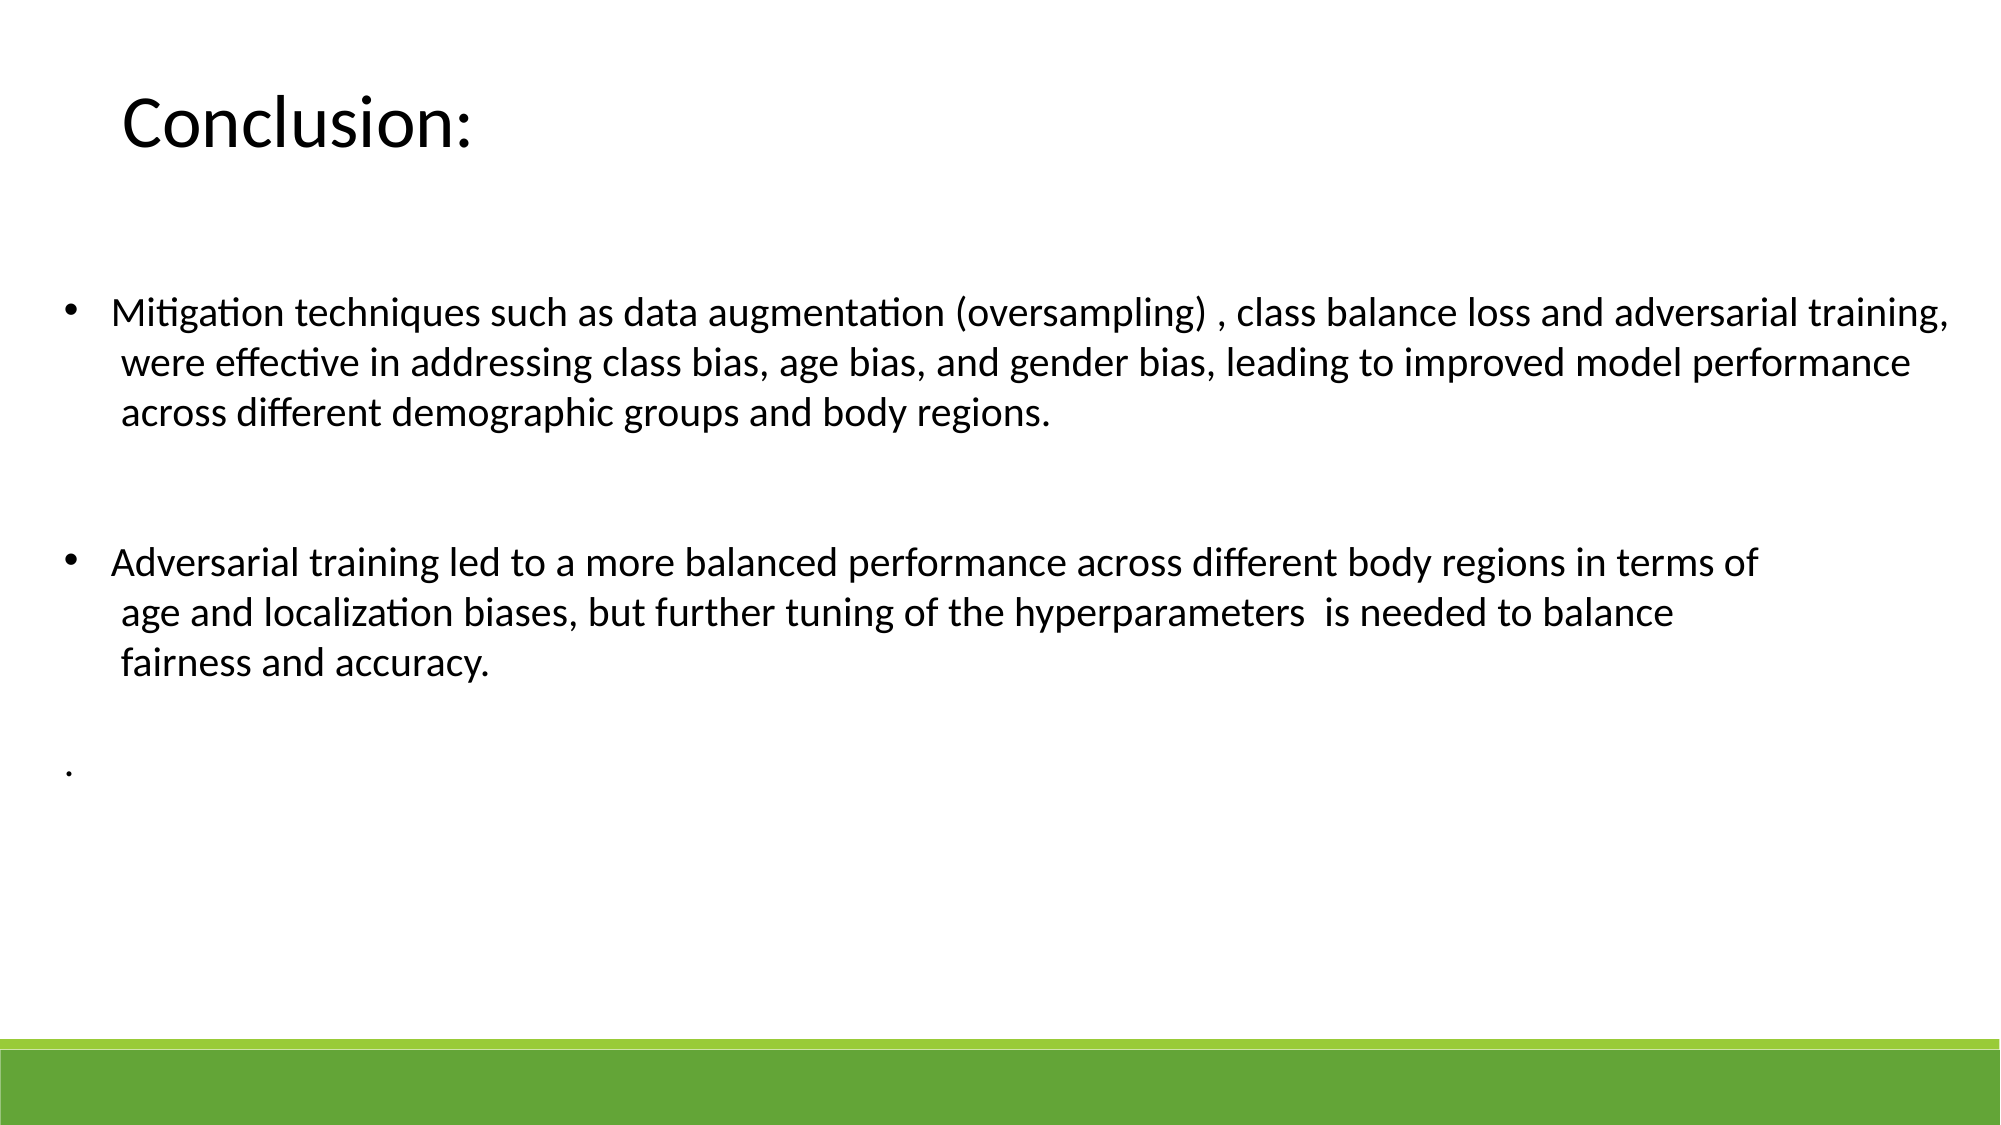

Conclusion:
Mitigation techniques such as data augmentation (oversampling) , class balance loss and adversarial training,
      were effective in addressing class bias, age bias, and gender bias, leading to improved model performance
      across different demographic groups and body regions.

Adversarial training led to a more balanced performance across different body regions in terms of
      age and localization biases, but further tuning of the hyperparameters  is needed to balance
      fairness and accuracy.

.